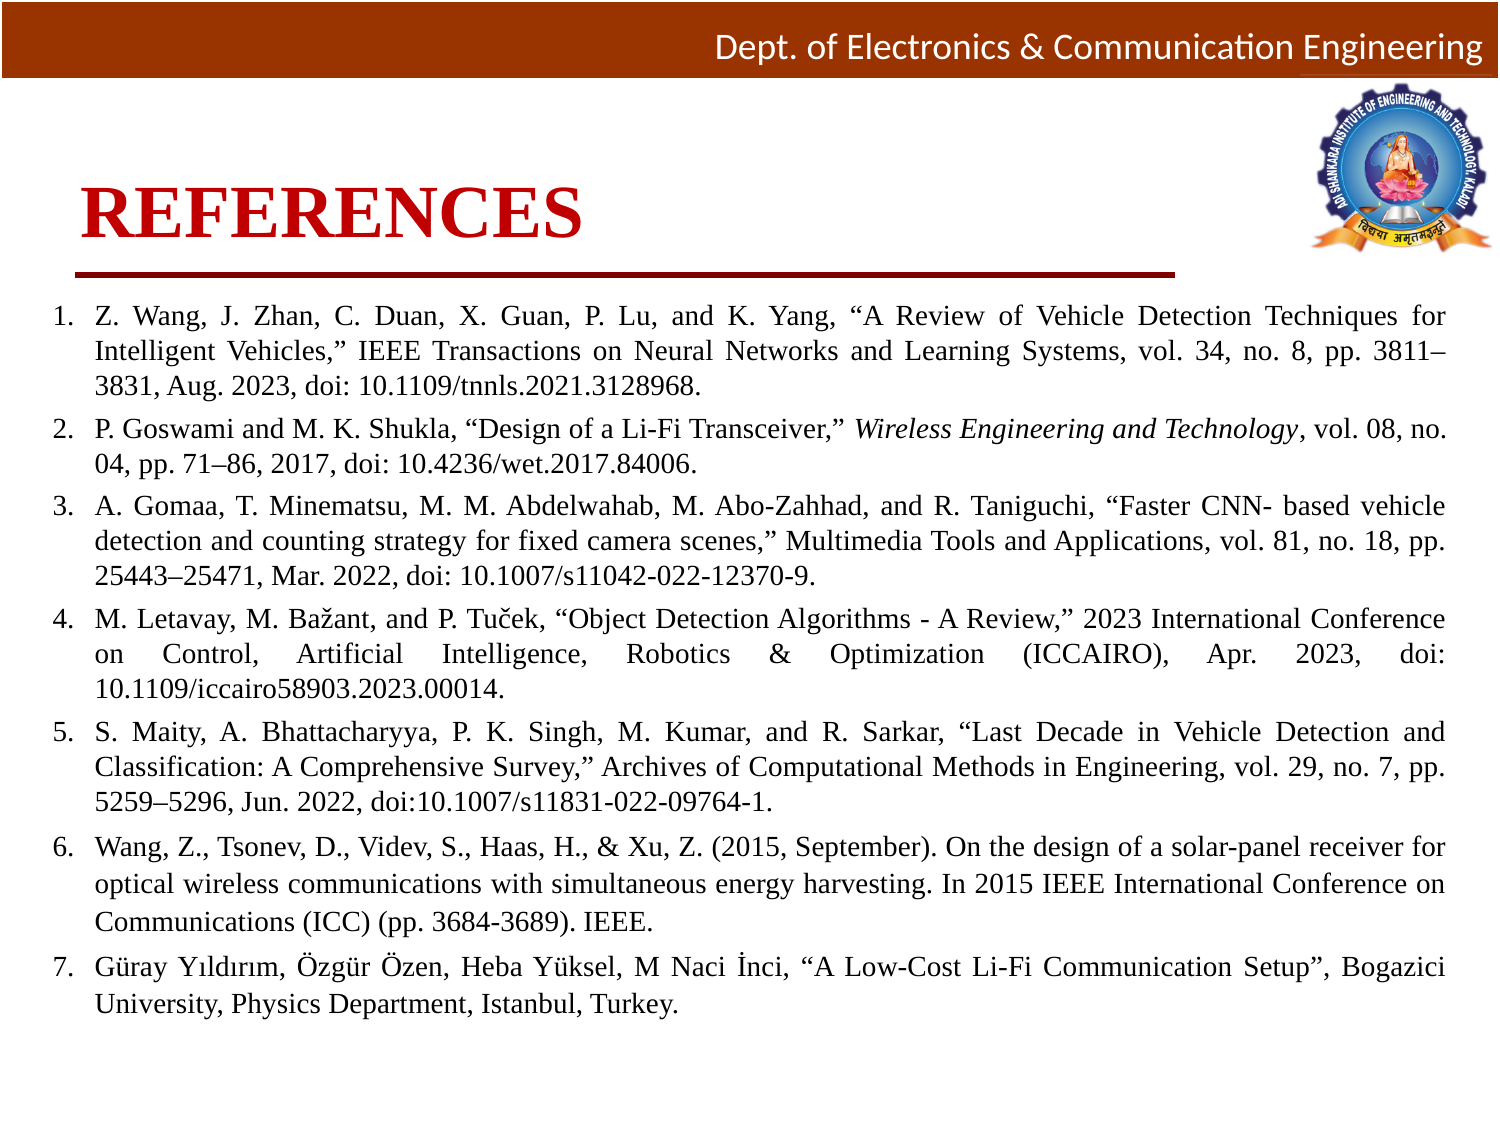

# REFERENCES
Z. Wang, J. Zhan, C. Duan, X. Guan, P. Lu, and K. Yang, “A Review of Vehicle Detection Techniques for Intelligent Vehicles,” IEEE Transactions on Neural Networks and Learning Systems, vol. 34, no. 8, pp. 3811–3831, Aug. 2023, doi: 10.1109/tnnls.2021.3128968.
P. Goswami and M. K. Shukla, “Design of a Li-Fi Transceiver,” Wireless Engineering and Technology, vol. 08, no. 04, pp. 71–86, 2017, doi: 10.4236/wet.2017.84006.
A. Gomaa, T. Minematsu, M. M. Abdelwahab, M. Abo-Zahhad, and R. Taniguchi, “Faster CNN- based vehicle detection and counting strategy for fixed camera scenes,” Multimedia Tools and Applications, vol. 81, no. 18, pp. 25443–25471, Mar. 2022, doi: 10.1007/s11042-022-12370-9.
M. Letavay, M. Bažant, and P. Tuček, “Object Detection Algorithms - A Review,” 2023 International Conference on Control, Artificial Intelligence, Robotics & Optimization (ICCAIRO), Apr. 2023, doi: 10.1109/iccairo58903.2023.00014.
S. Maity, A. Bhattacharyya, P. K. Singh, M. Kumar, and R. Sarkar, “Last Decade in Vehicle Detection and Classification: A Comprehensive Survey,” Archives of Computational Methods in Engineering, vol. 29, no. 7, pp. 5259–5296, Jun. 2022, doi:10.1007/s11831-022-09764-1.
Wang, Z., Tsonev, D., Videv, S., Haas, H., & Xu, Z. (2015, September). On the design of a solar-panel receiver for optical wireless communications with simultaneous energy harvesting. In 2015 IEEE International Conference on Communications (ICC) (pp. 3684-3689). IEEE.
Güray Yıldırım, Özgür Özen, Heba Yüksel, M Naci İnci, “A Low-Cost Li-Fi Communication Setup”, Bogazici University, Physics Department, Istanbul, Turkey.